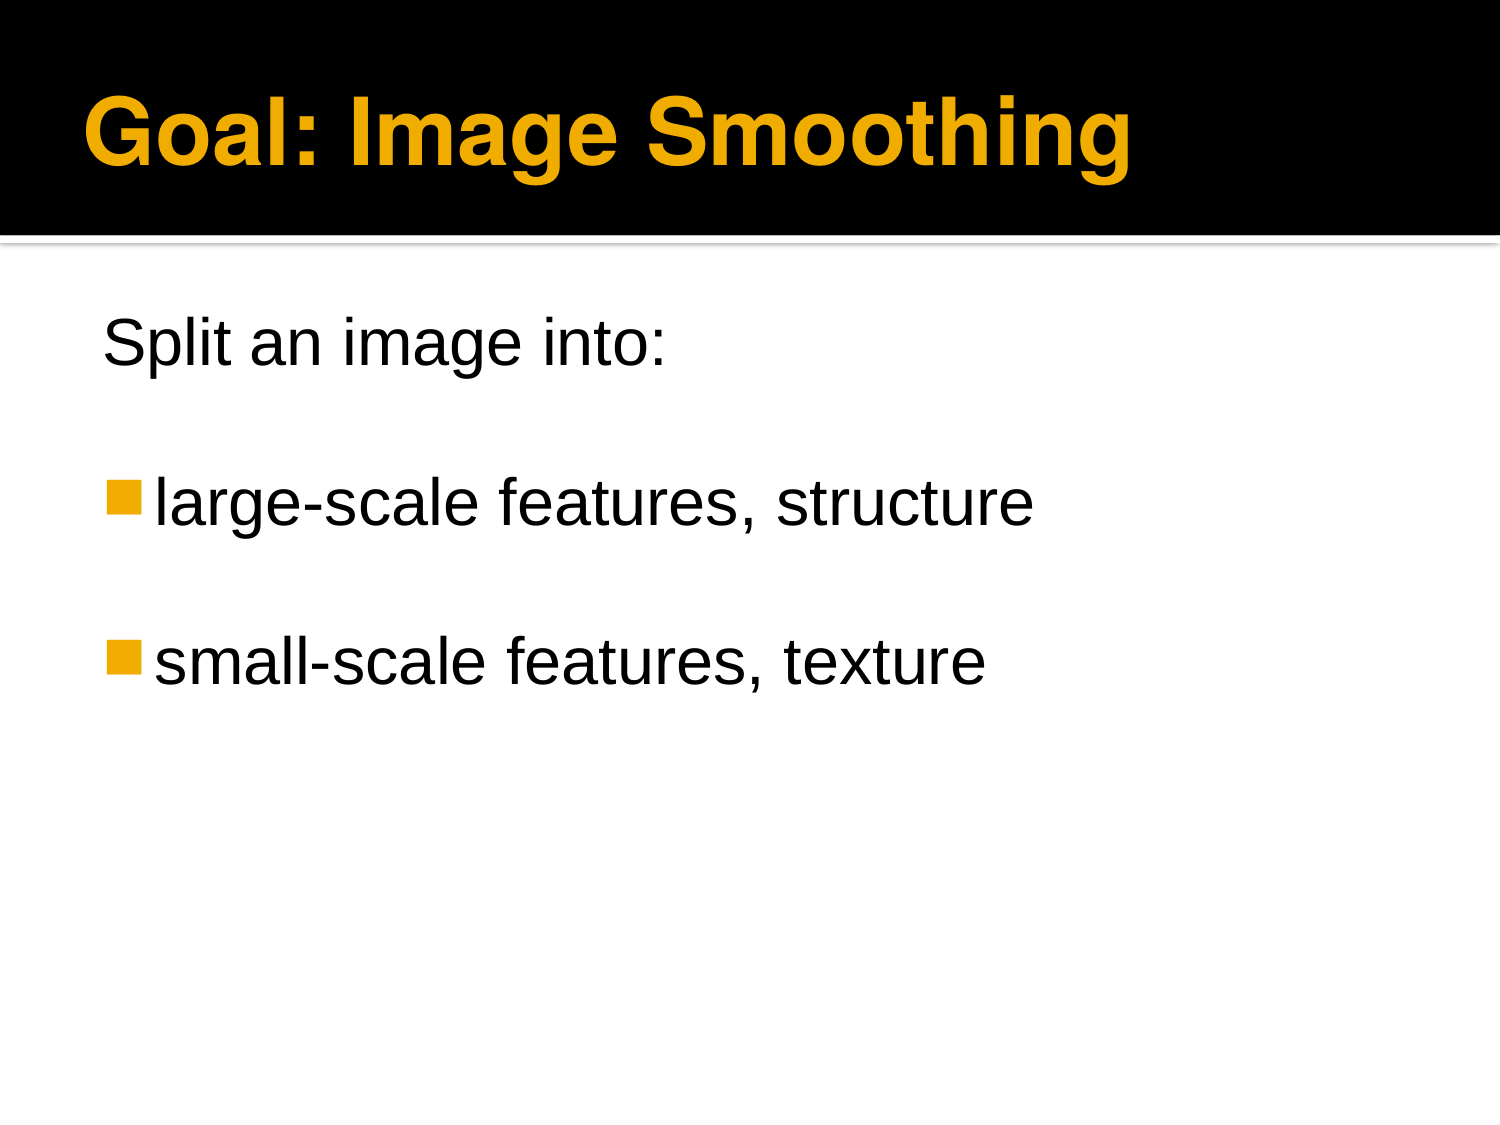

# Goal: Image Smoothing
Split an image into:

large-scale features, structure

small-scale features, texture